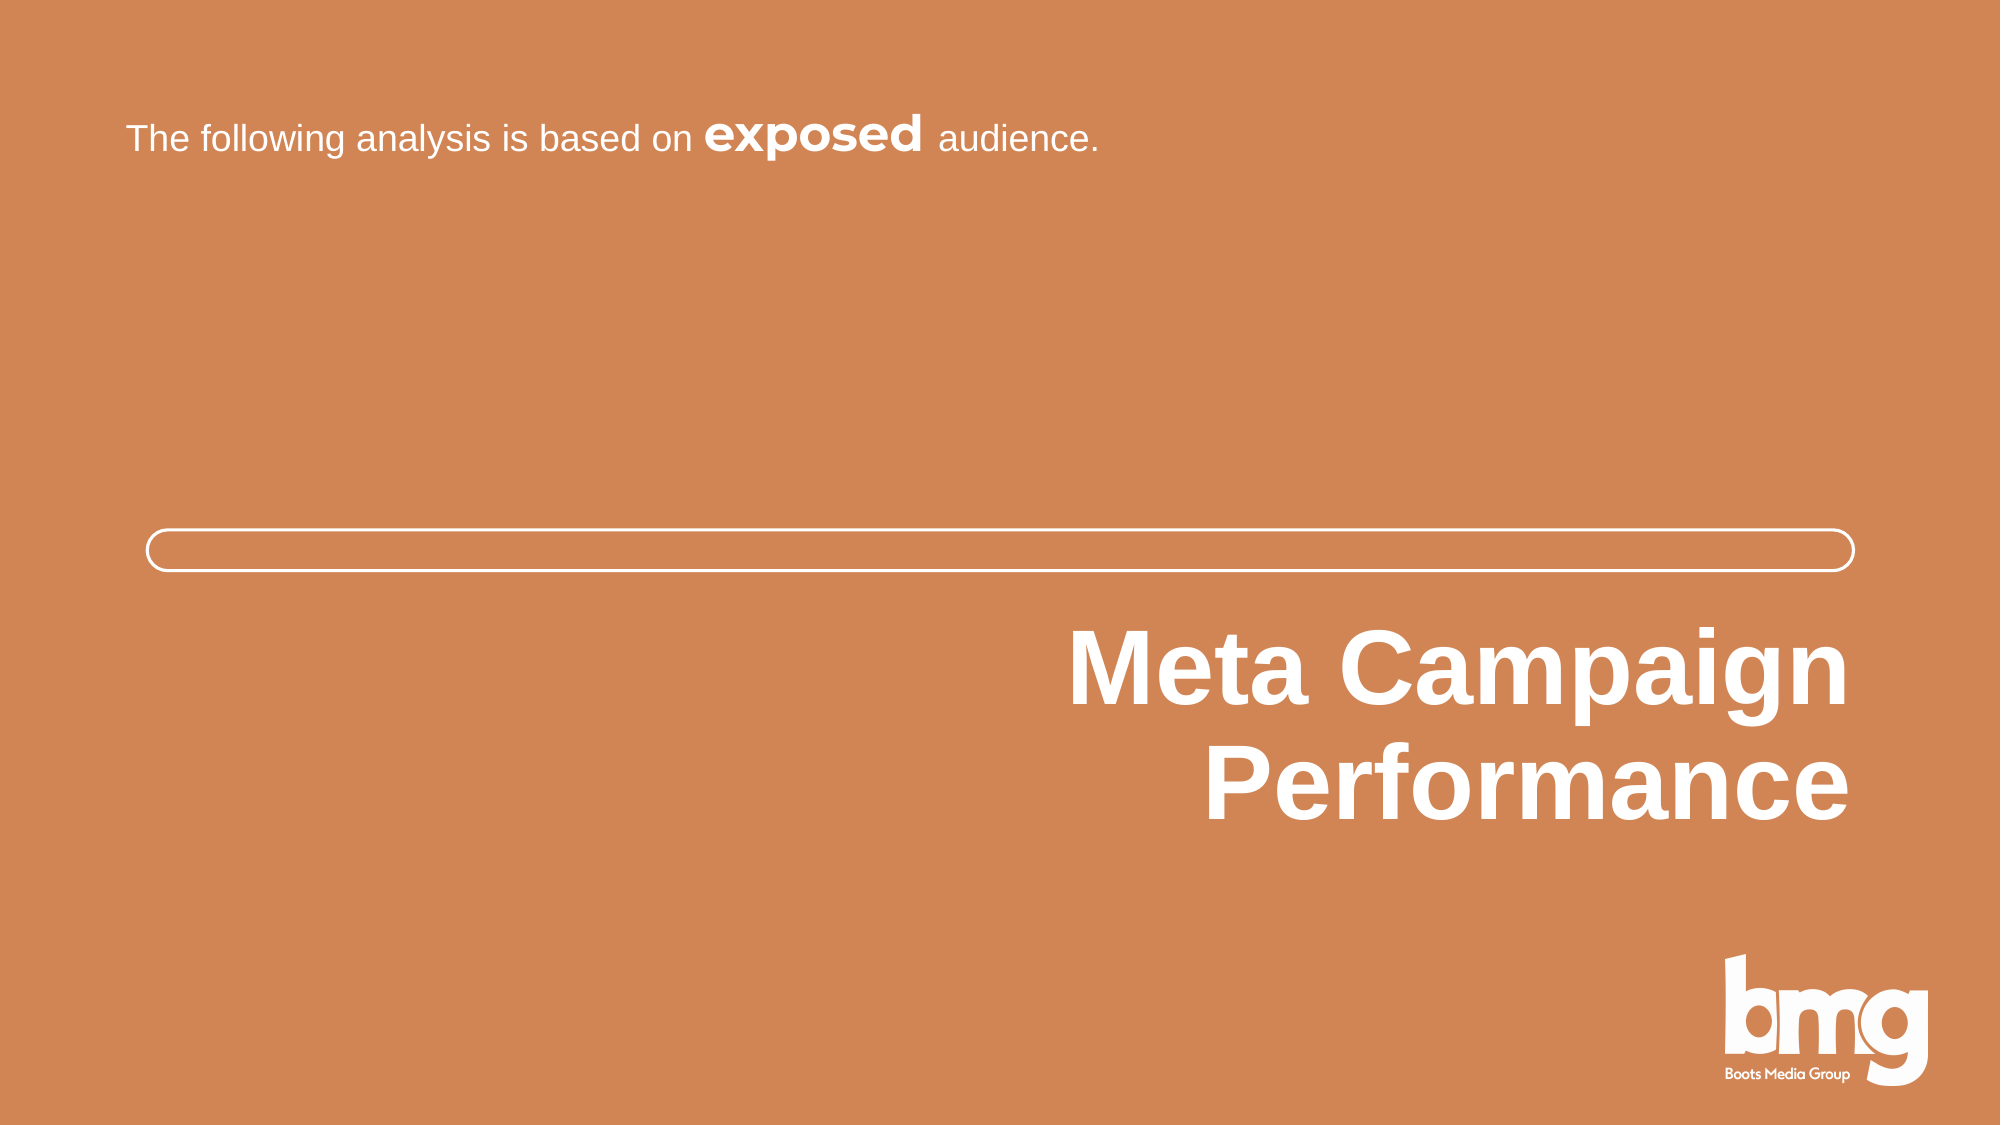

The following analysis is based on exposed audience.
# Meta Campaign Performance